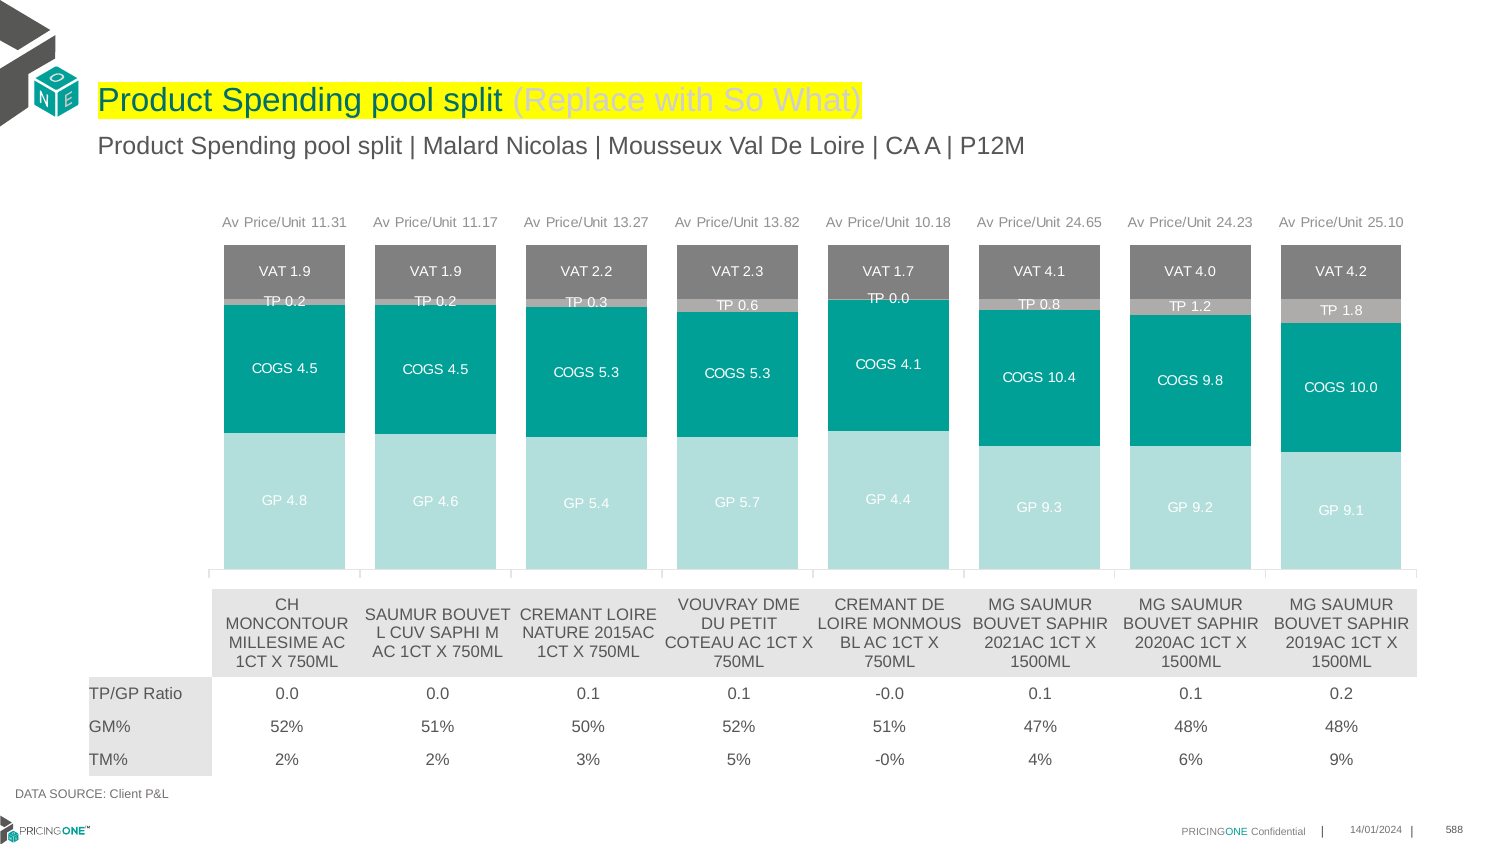

# Product Spending pool split (Replace with So What)
Product Spending pool split | Malard Nicolas | Mousseux Val De Loire | CA A | P12M

### Chart

| Category | GP | COGS | TP | VAT |
|---|---|---|---|---|
| Av Price/Unit 11.31 | 4.751592386759581 | 4.462548519163763 | 0.21152692218350921 | 1.8851335656213688 |
| Av Price/Unit 11.17 | 4.645450057758953 | 4.456719021948403 | 0.2055724810678985 | 1.861538955204724 |
| Av Price/Unit 13.27 | 5.389002964008469 | 5.327087932251235 | 0.3393002587626448 | 2.211067984003763 |
| Av Price/Unit 13.82 | 5.65706830601093 | 5.303112021857922 | 0.5600662743449618 | 2.3040493204427626 |
| Av Price/Unit 10.18 | 4.362499999999999 | 4.1375 | -0.030874785591766596 | 1.6938250428816466 |
| Av Price/Unit 24.65 | 9.349677173913044 | 10.356222826086956 | 0.837578260869563 | 4.10869565217391 |
| Av Price/Unit 24.23 | 9.198005319148937 | 9.783689361702129 | 1.2133407801418414 | 4.03900709219858 |
| Av Price/Unit 25.10 | 9.061642622950819 | 10.011455737704916 | 1.8422021857923525 | 4.183060109289615 |
|  | CH MONCONTOUR MILLESIME AC 1CT X 750ML | SAUMUR BOUVET L CUV SAPHI M AC 1CT X 750ML | CREMANT LOIRE NATURE 2015AC 1CT X 750ML | VOUVRAY DME DU PETIT COTEAU AC 1CT X 750ML | CREMANT DE LOIRE MONMOUS BL AC 1CT X 750ML | MG SAUMUR BOUVET SAPHIR 2021AC 1CT X 1500ML | MG SAUMUR BOUVET SAPHIR 2020AC 1CT X 1500ML | MG SAUMUR BOUVET SAPHIR 2019AC 1CT X 1500ML |
| --- | --- | --- | --- | --- | --- | --- | --- | --- |
| TP/GP Ratio | 0.0 | 0.0 | 0.1 | 0.1 | -0.0 | 0.1 | 0.1 | 0.2 |
| GM% | 52% | 51% | 50% | 52% | 51% | 47% | 48% | 48% |
| TM% | 2% | 2% | 3% | 5% | -0% | 4% | 6% | 9% |
DATA SOURCE: Client P&L

14/01/2024
588